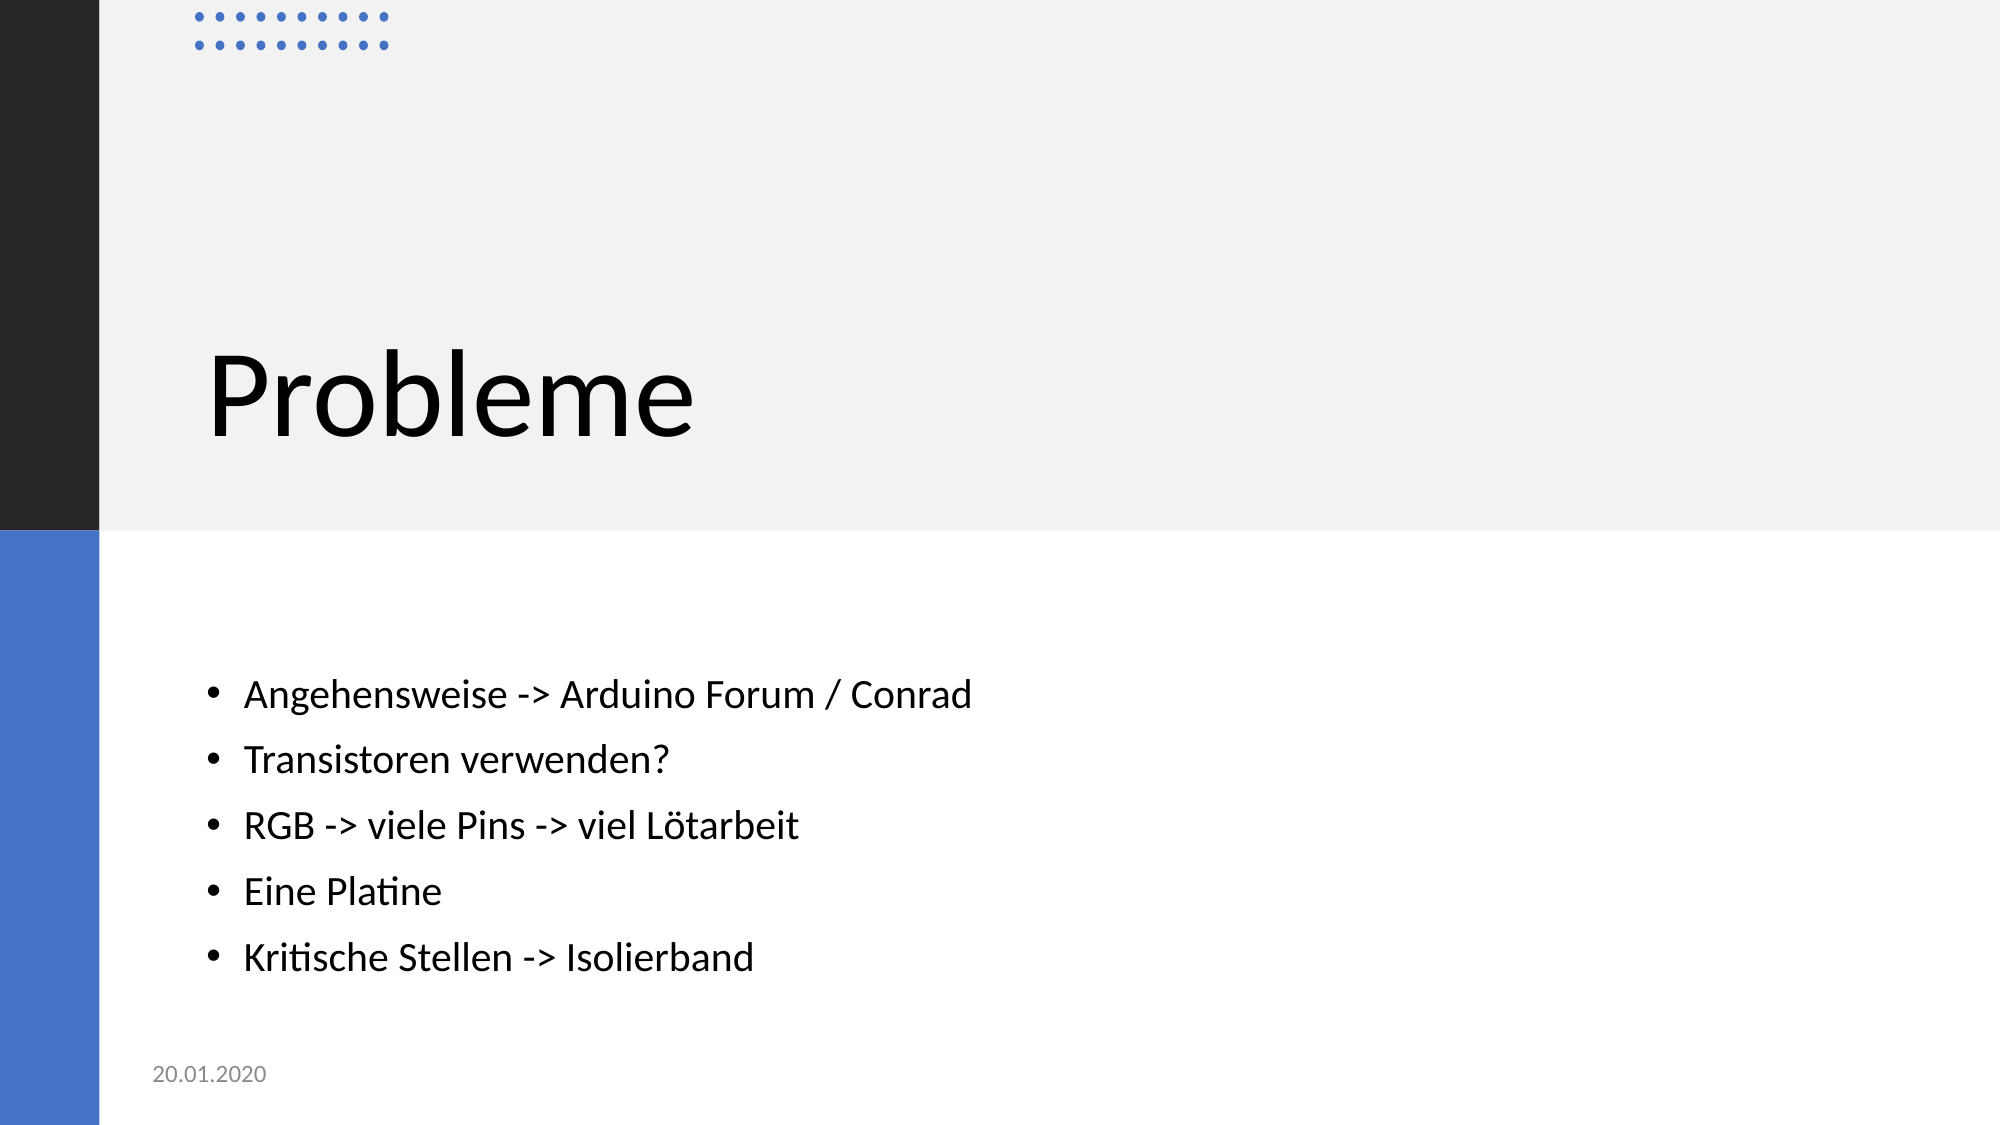

# Probleme

Angehensweise -> Arduino Forum / Conrad
Transistoren verwenden?
RGB -> viele Pins -> viel Lötarbeit
Eine Platine
Kritische Stellen -> Isolierband
20.01.2020
13